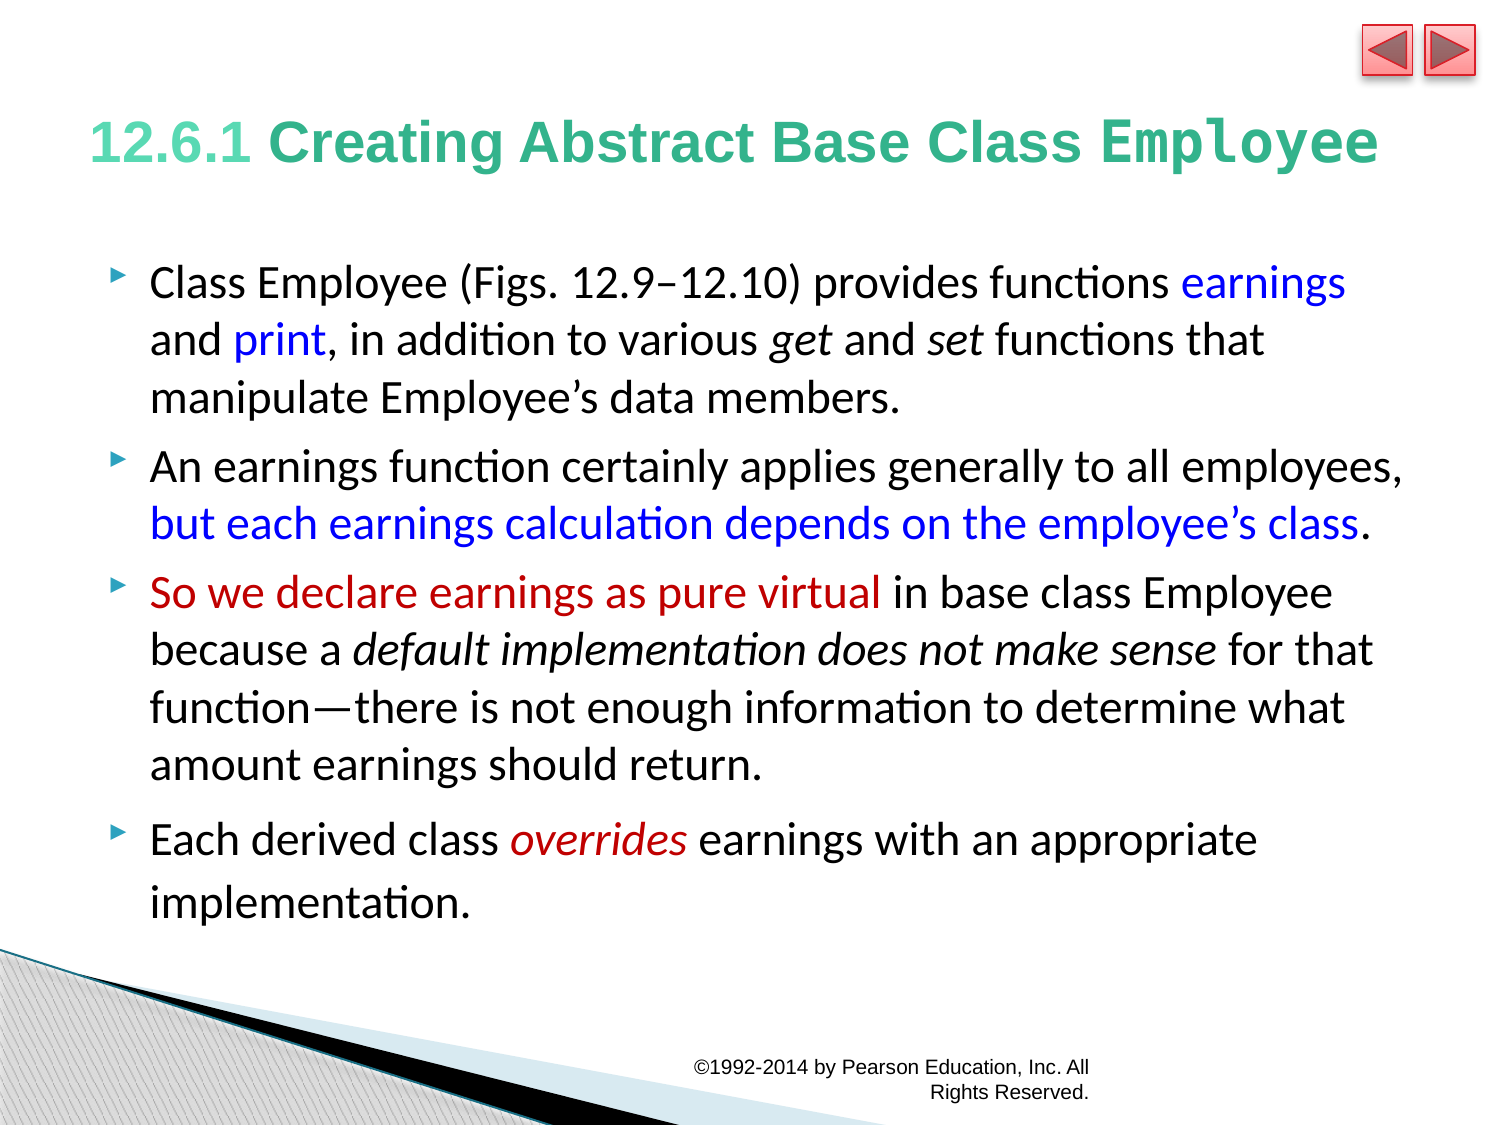

# 12.6.1 Creating Abstract Base Class Employee
Class Employee (Figs. 12.9–12.10) provides functions earnings and print, in addition to various get and set functions that manipulate Employee’s data members.
An earnings function certainly applies generally to all employees, but each earnings calculation depends on the employee’s class.
So we declare earnings as pure virtual in base class Employee because a default implementation does not make sense for that function—there is not enough information to determine what amount earnings should return.
Each derived class overrides earnings with an appropriate implementation.
©1992-2014 by Pearson Education, Inc. All Rights Reserved.